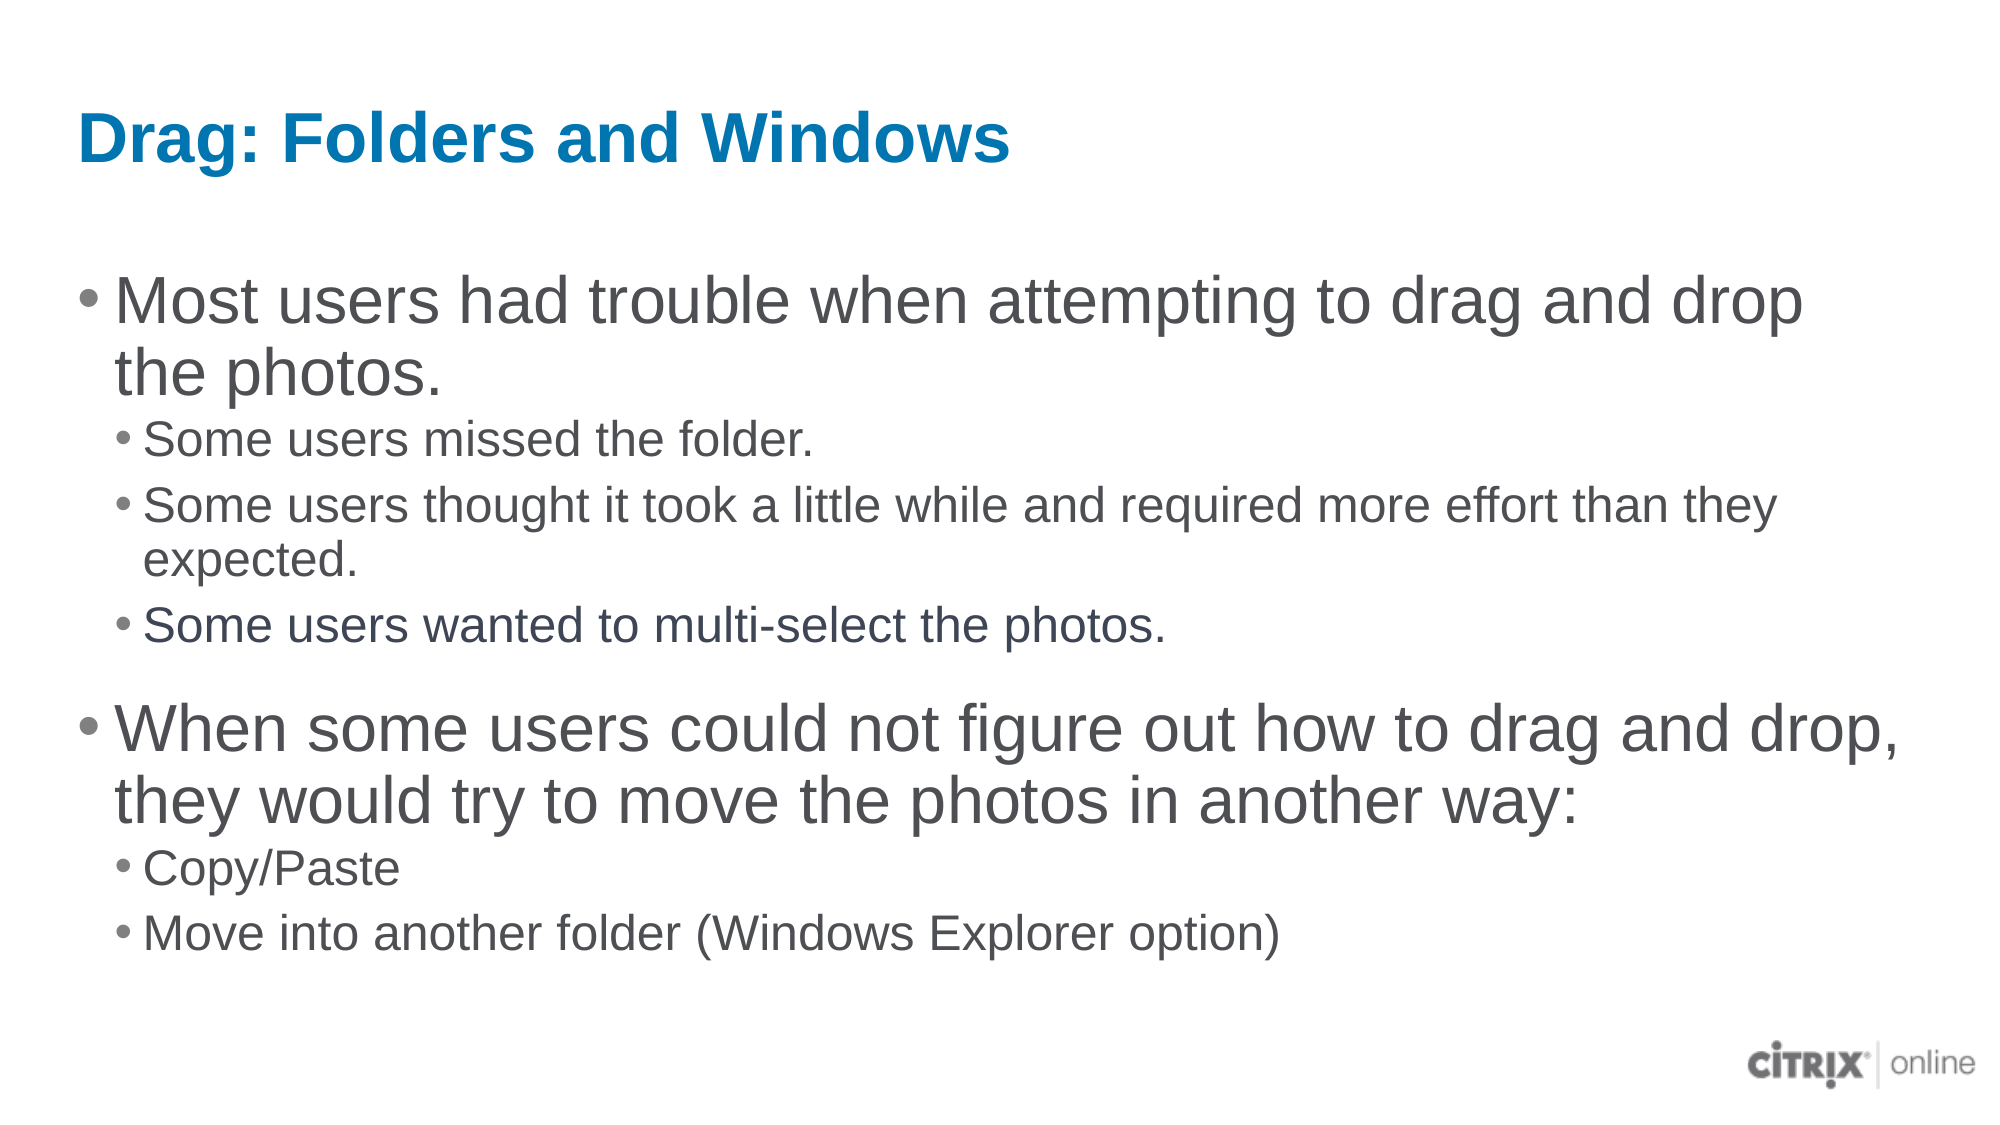

# Drag: Folders and Windows
Most users had trouble when attempting to drag and drop the photos.
Some users missed the folder.
Some users thought it took a little while and required more effort than they expected.
Some users wanted to multi-select the photos.
When some users could not figure out how to drag and drop, they would try to move the photos in another way:
Copy/Paste
Move into another folder (Windows Explorer option)